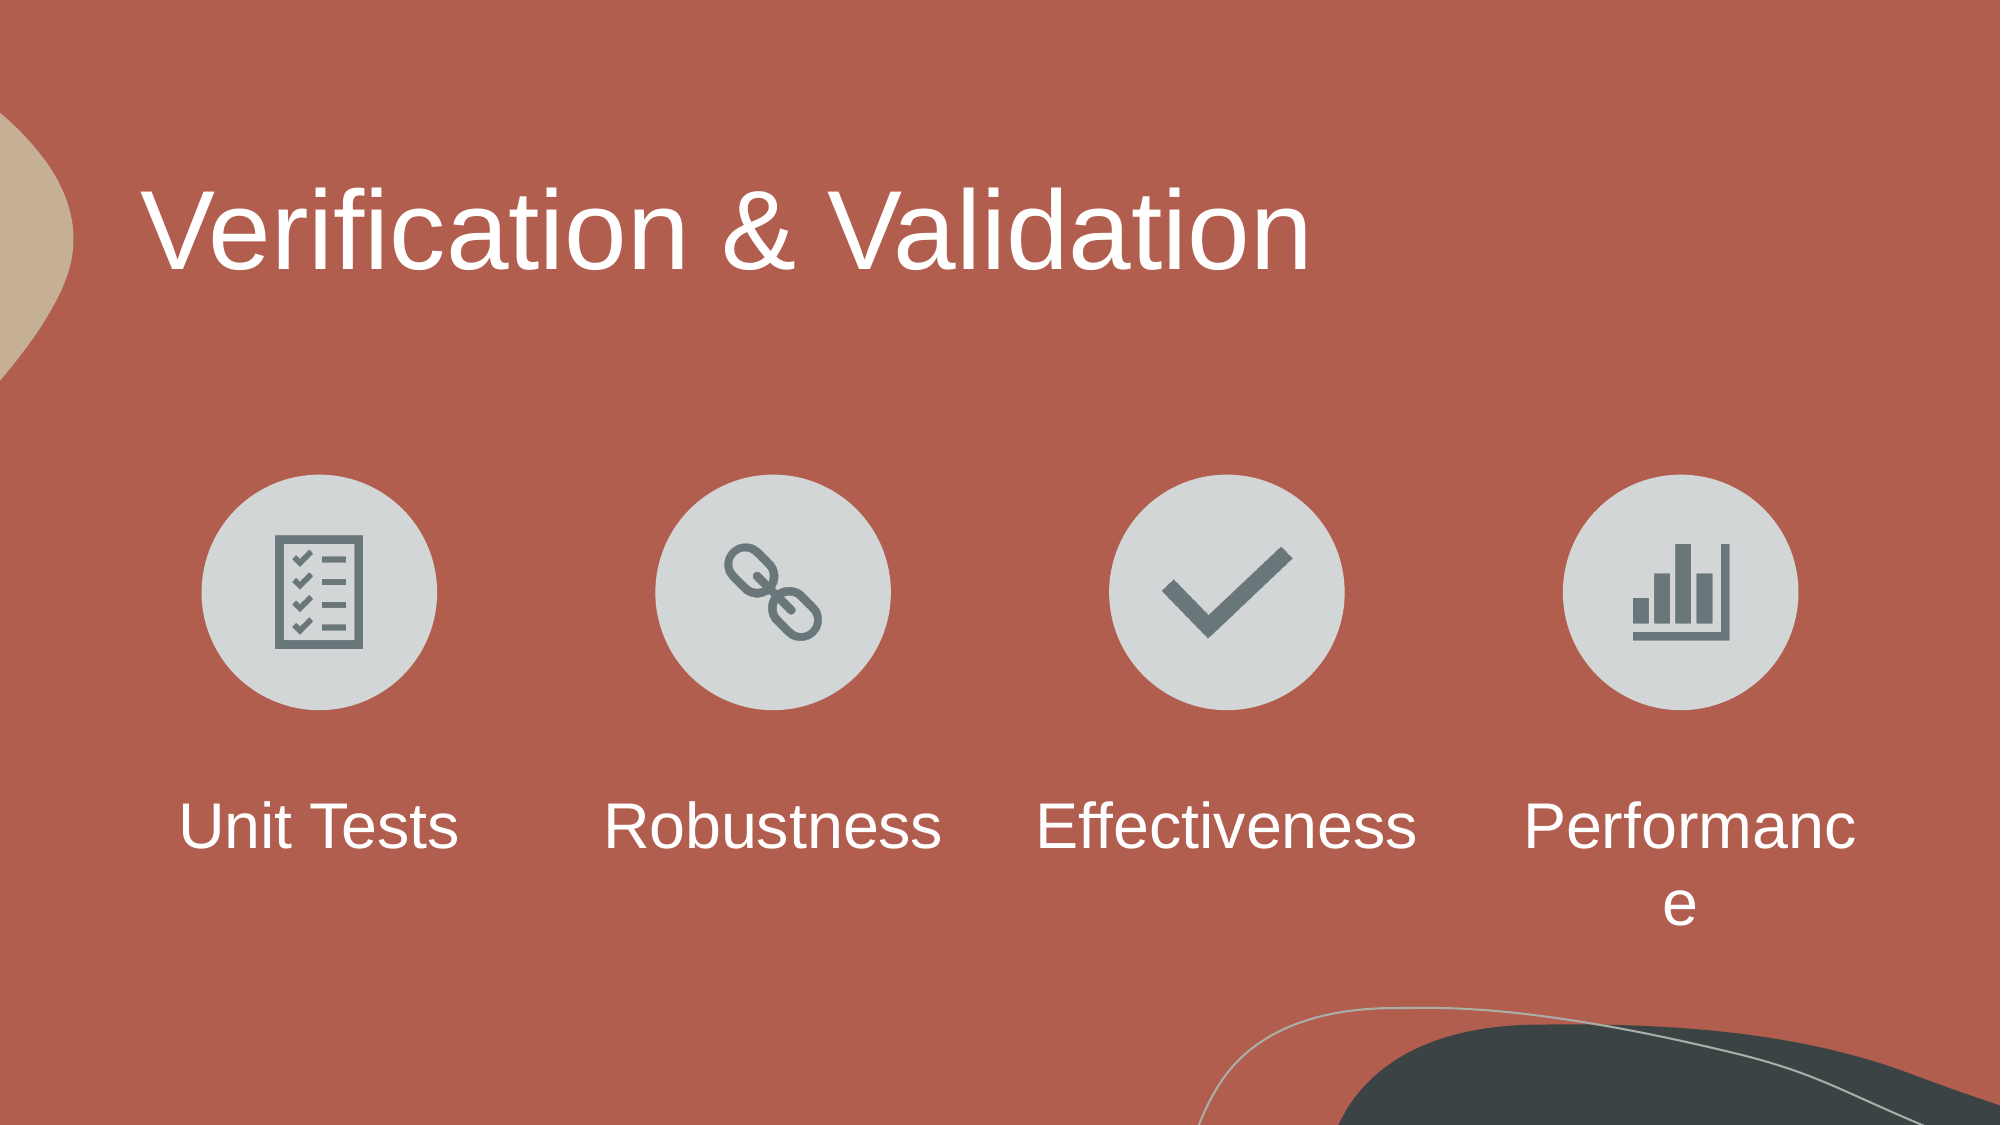

# Verification & Validation
Unit Tests
Robustness
Effectiveness
 Performance